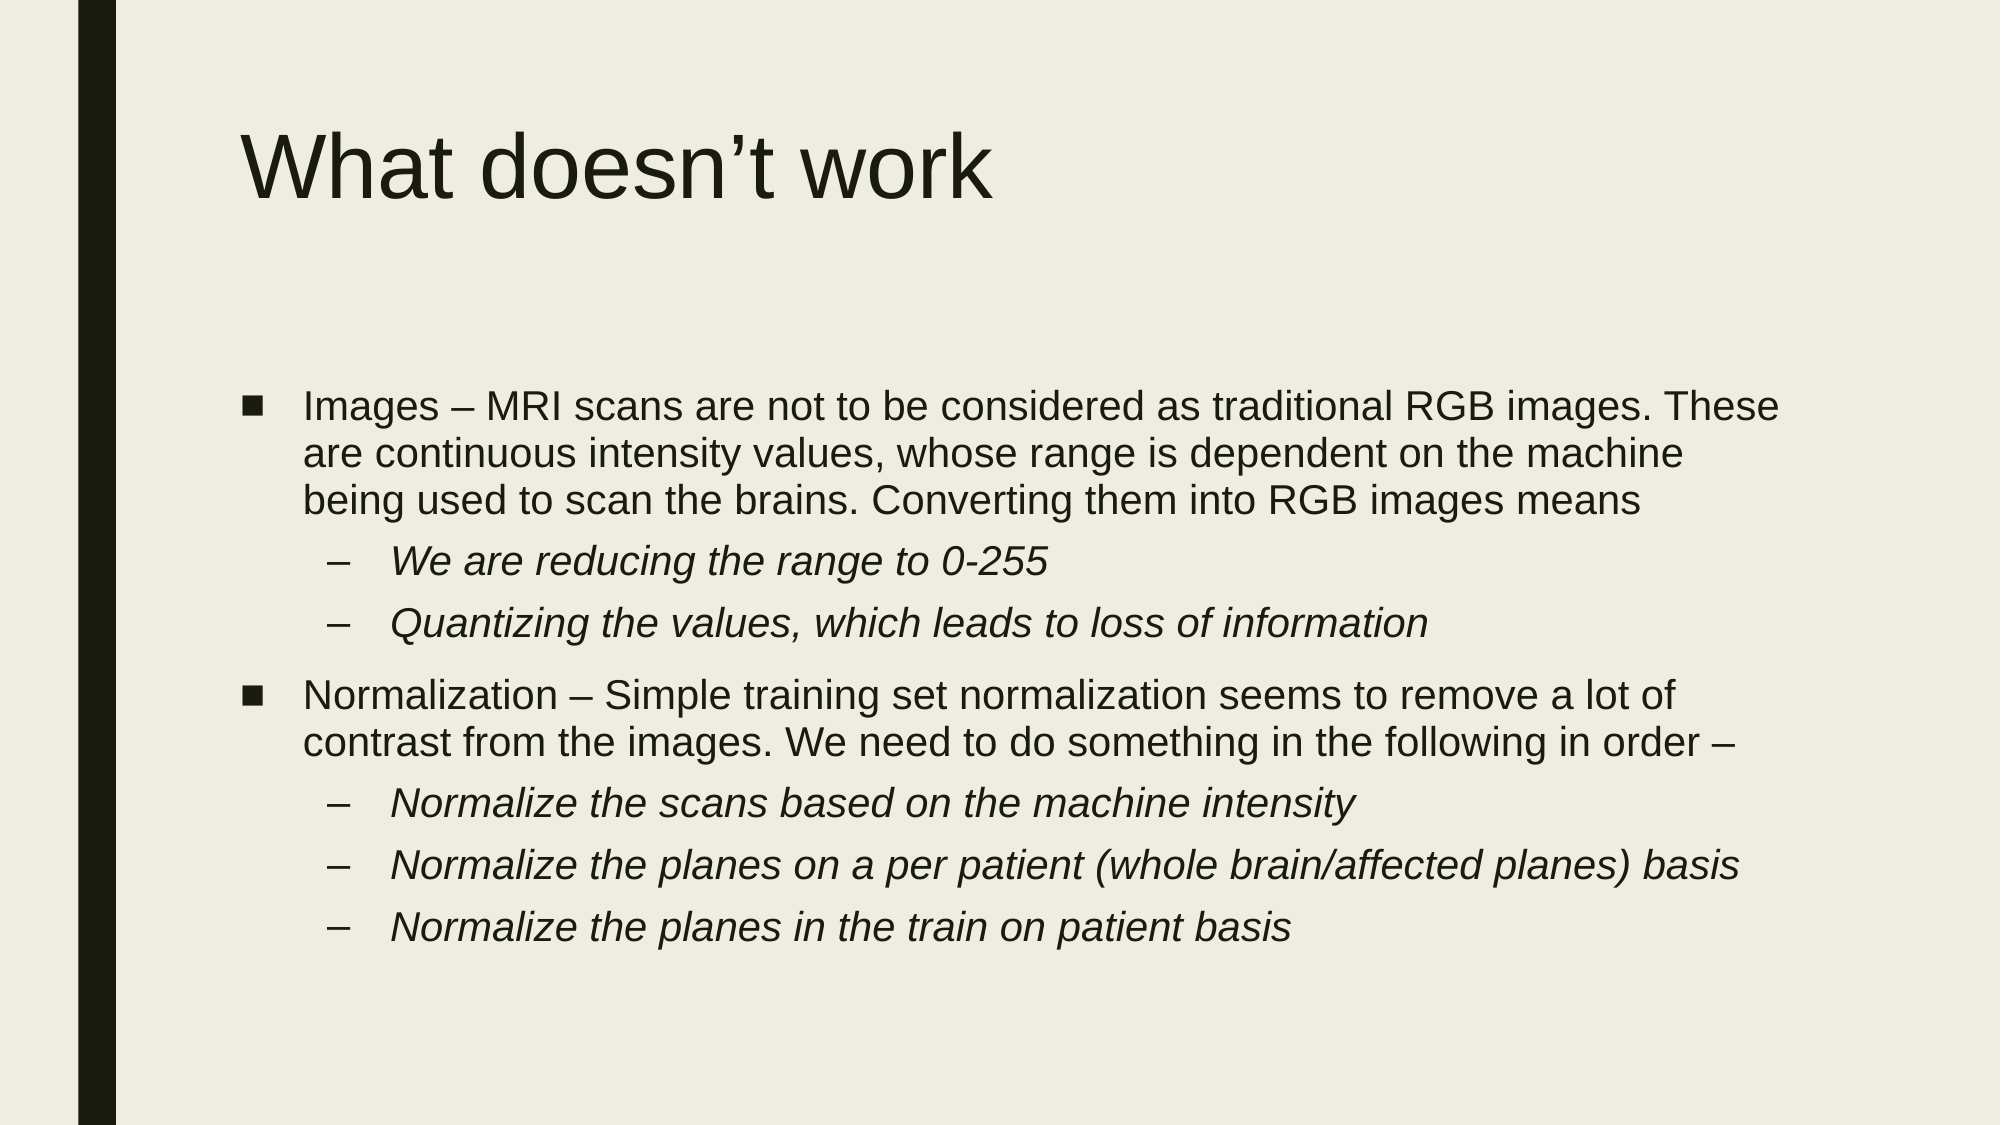

# What doesn’t work
Images – MRI scans are not to be considered as traditional RGB images. These are continuous intensity values, whose range is dependent on the machine being used to scan the brains. Converting them into RGB images means
We are reducing the range to 0-255
Quantizing the values, which leads to loss of information
Normalization – Simple training set normalization seems to remove a lot of contrast from the images. We need to do something in the following in order –
Normalize the scans based on the machine intensity
Normalize the planes on a per patient (whole brain/affected planes) basis
Normalize the planes in the train on patient basis